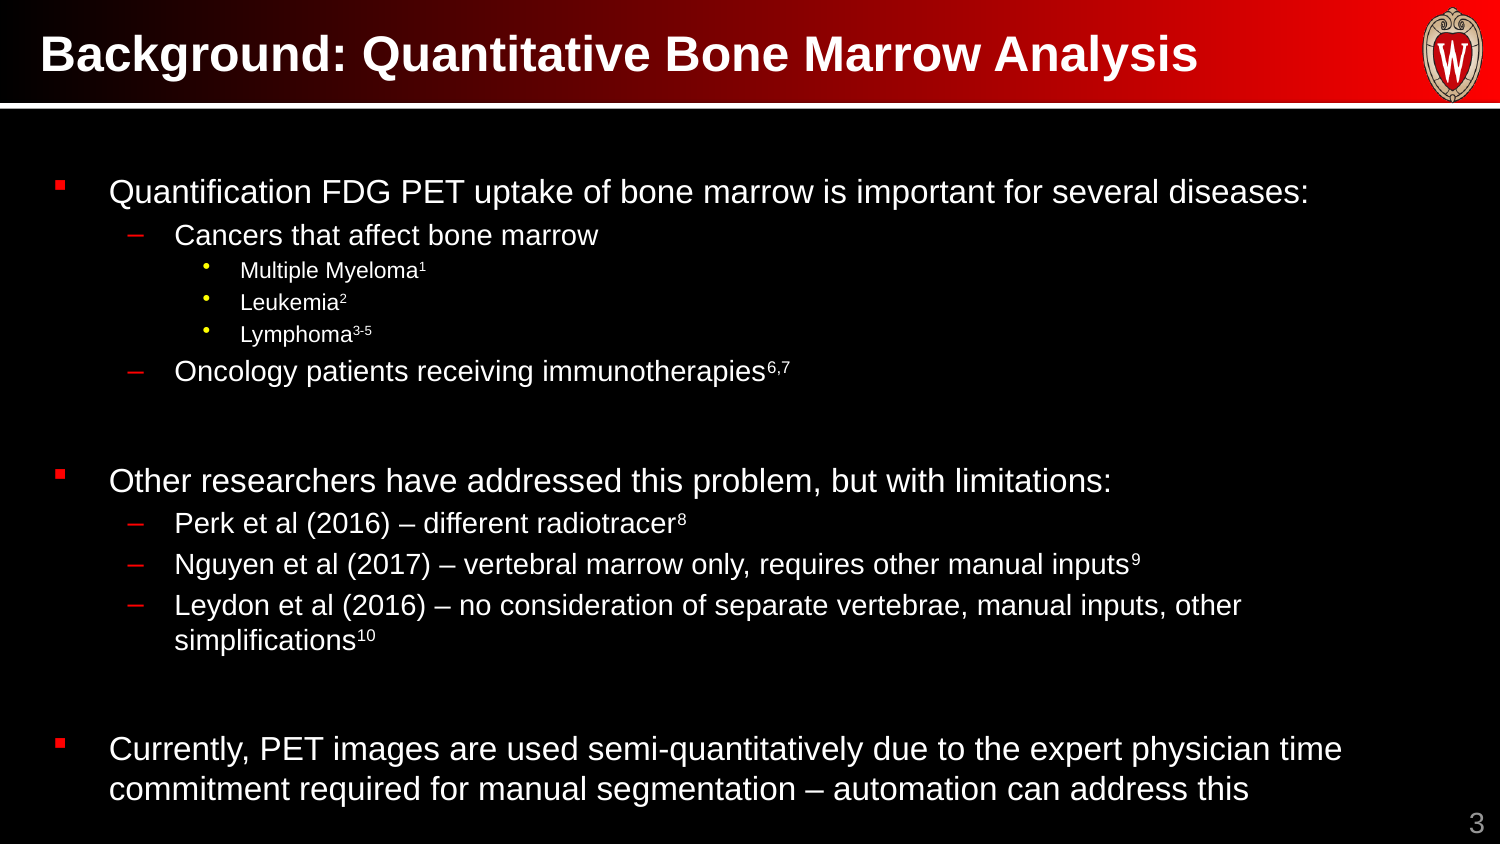

# Background: Quantitative Bone Marrow Analysis
Quantification FDG PET uptake of bone marrow is important for several diseases:
Cancers that affect bone marrow
Multiple Myeloma1
Leukemia2
Lymphoma3-5
Oncology patients receiving immunotherapies6,7

Other researchers have addressed this problem, but with limitations:
Perk et al (2016) – different radiotracer8
Nguyen et al (2017) – vertebral marrow only, requires other manual inputs9
Leydon et al (2016) – no consideration of separate vertebrae, manual inputs, other simplifications10

Currently, PET images are used semi-quantitatively due to the expert physician time commitment required for manual segmentation – automation can address this

3